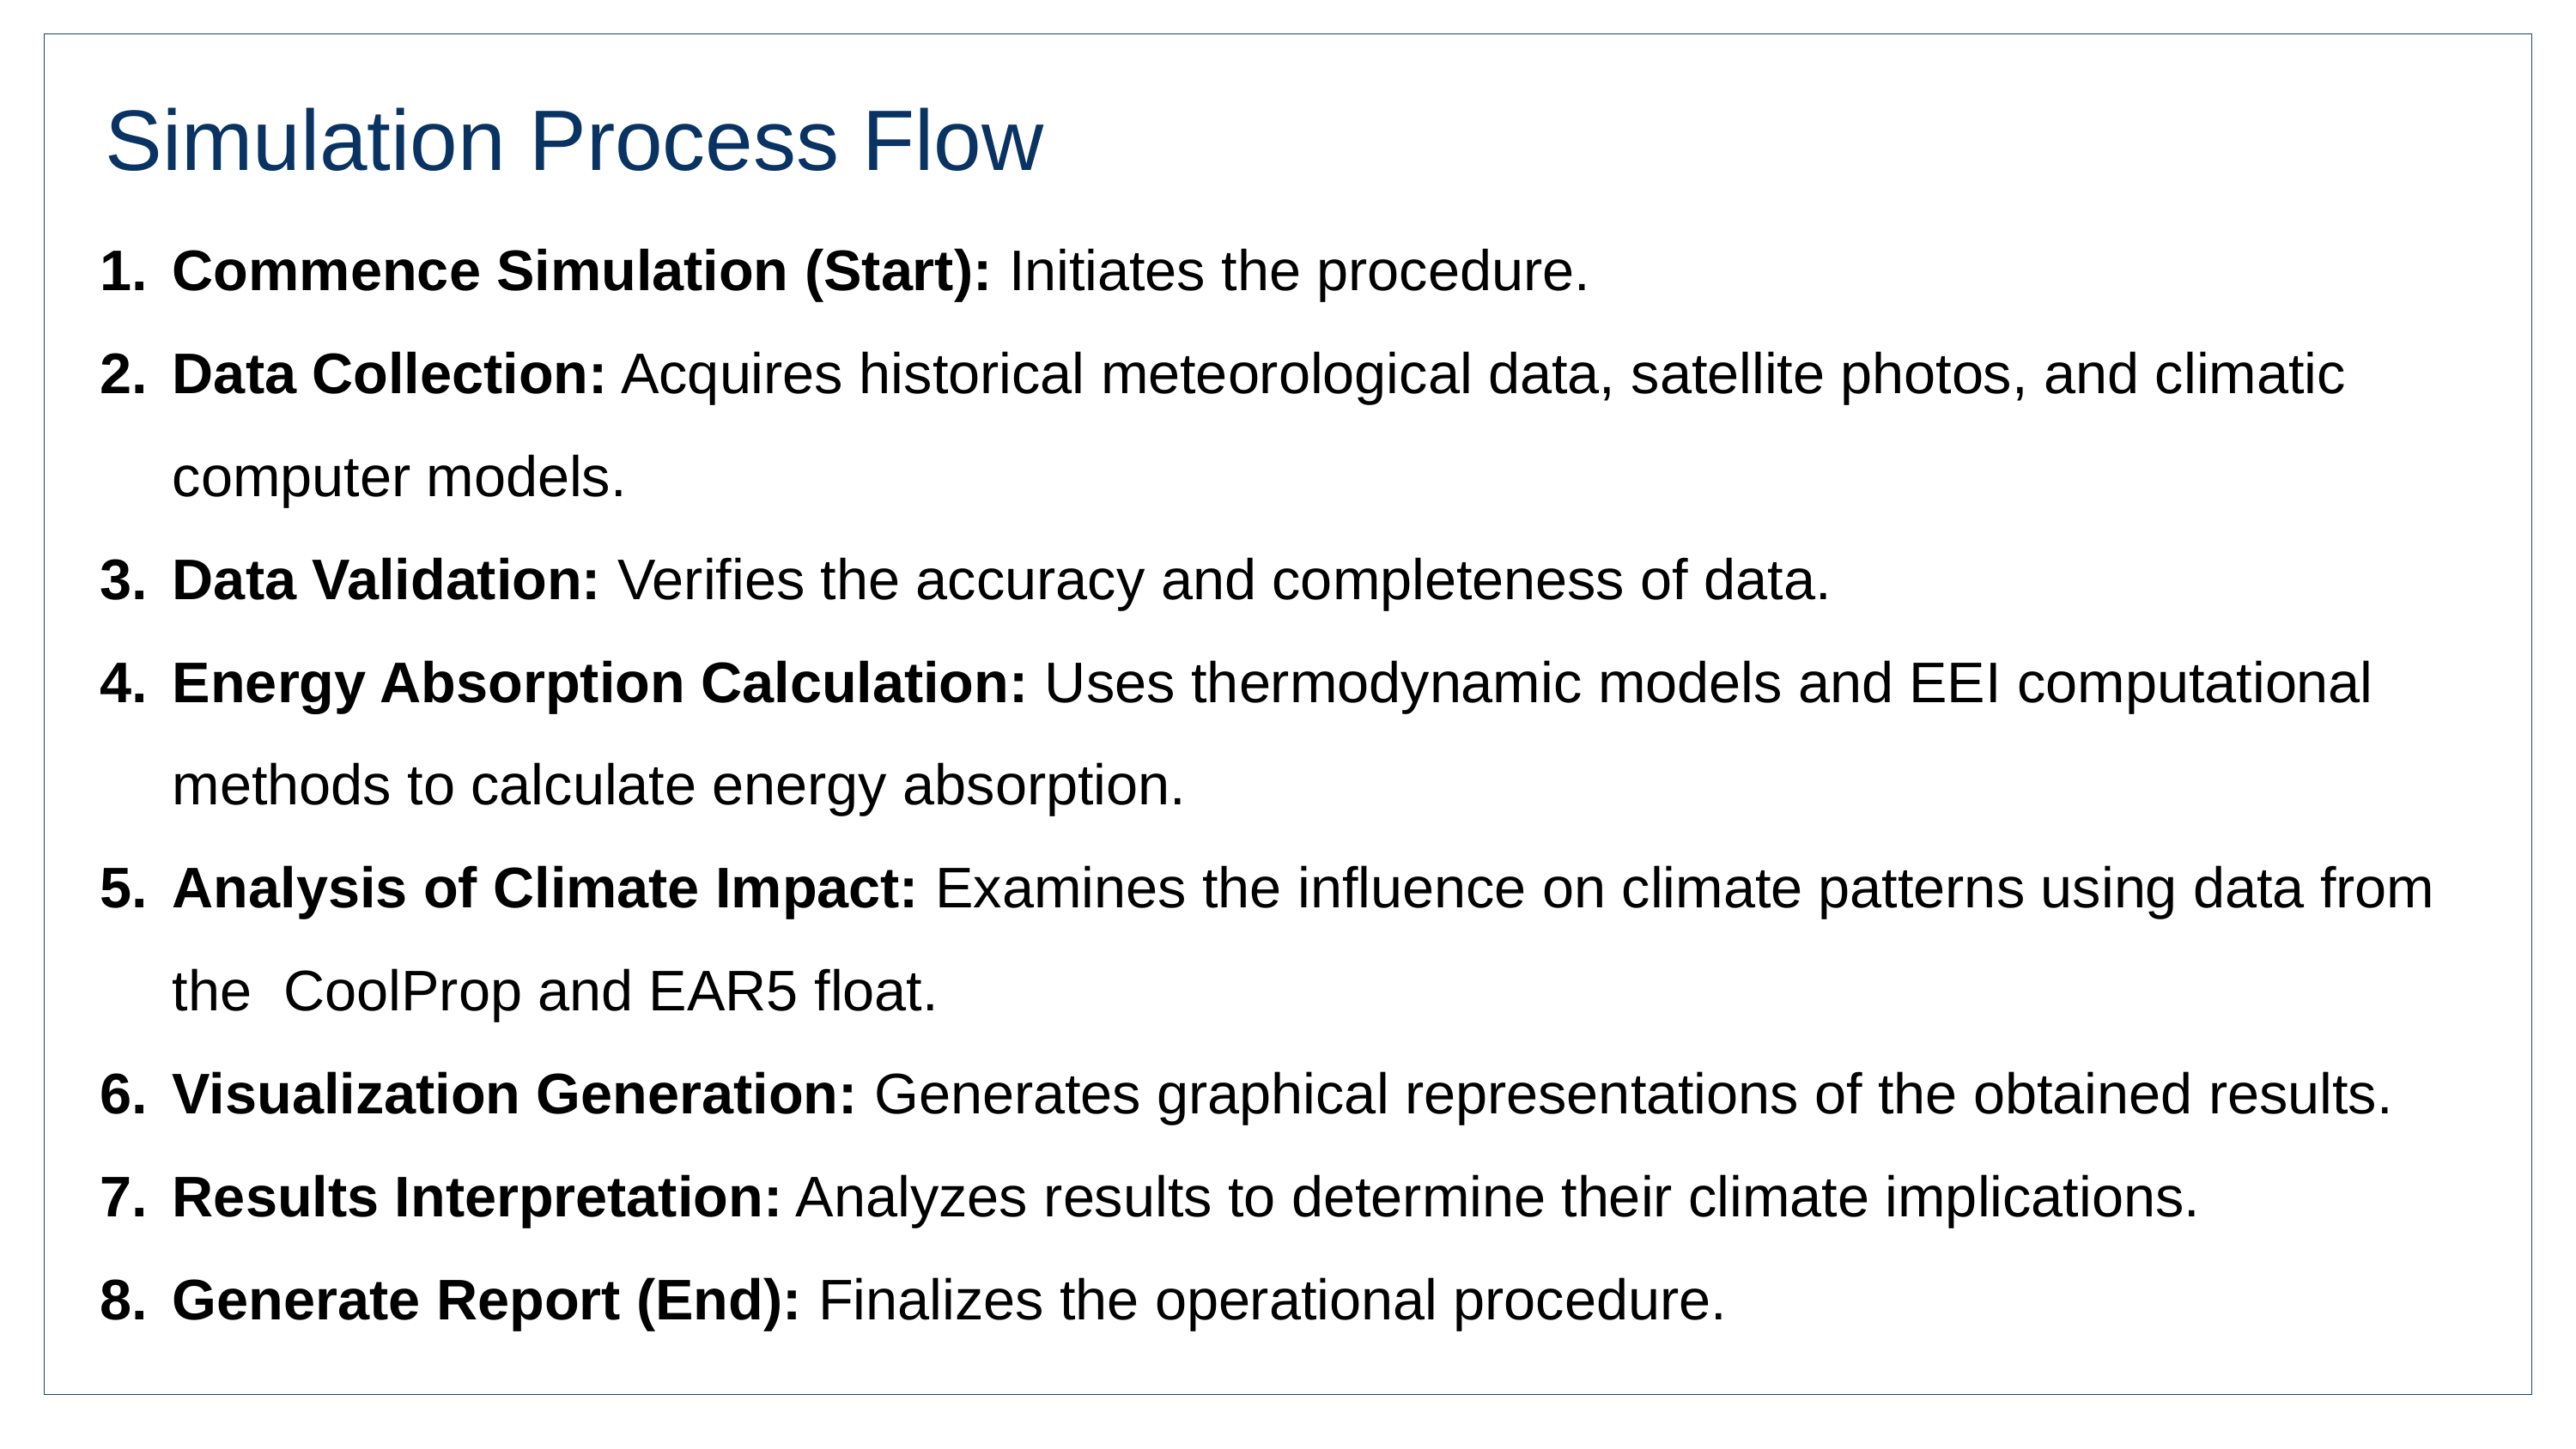

Simulation Process Flow
Commence Simulation (Start): Initiates the procedure.
Data Collection: Acquires historical meteorological data, satellite photos, and climatic computer models.
Data Validation: Verifies the accuracy and completeness of data.
Energy Absorption Calculation: Uses thermodynamic models and EEI computational methods to calculate energy absorption.
Analysis of Climate Impact: Examines the influence on climate patterns using data from the  CoolProp and EAR5 float.
Visualization Generation: Generates graphical representations of the obtained results.
Results Interpretation: Analyzes results to determine their climate implications.
Generate Report (End): Finalizes the operational procedure.